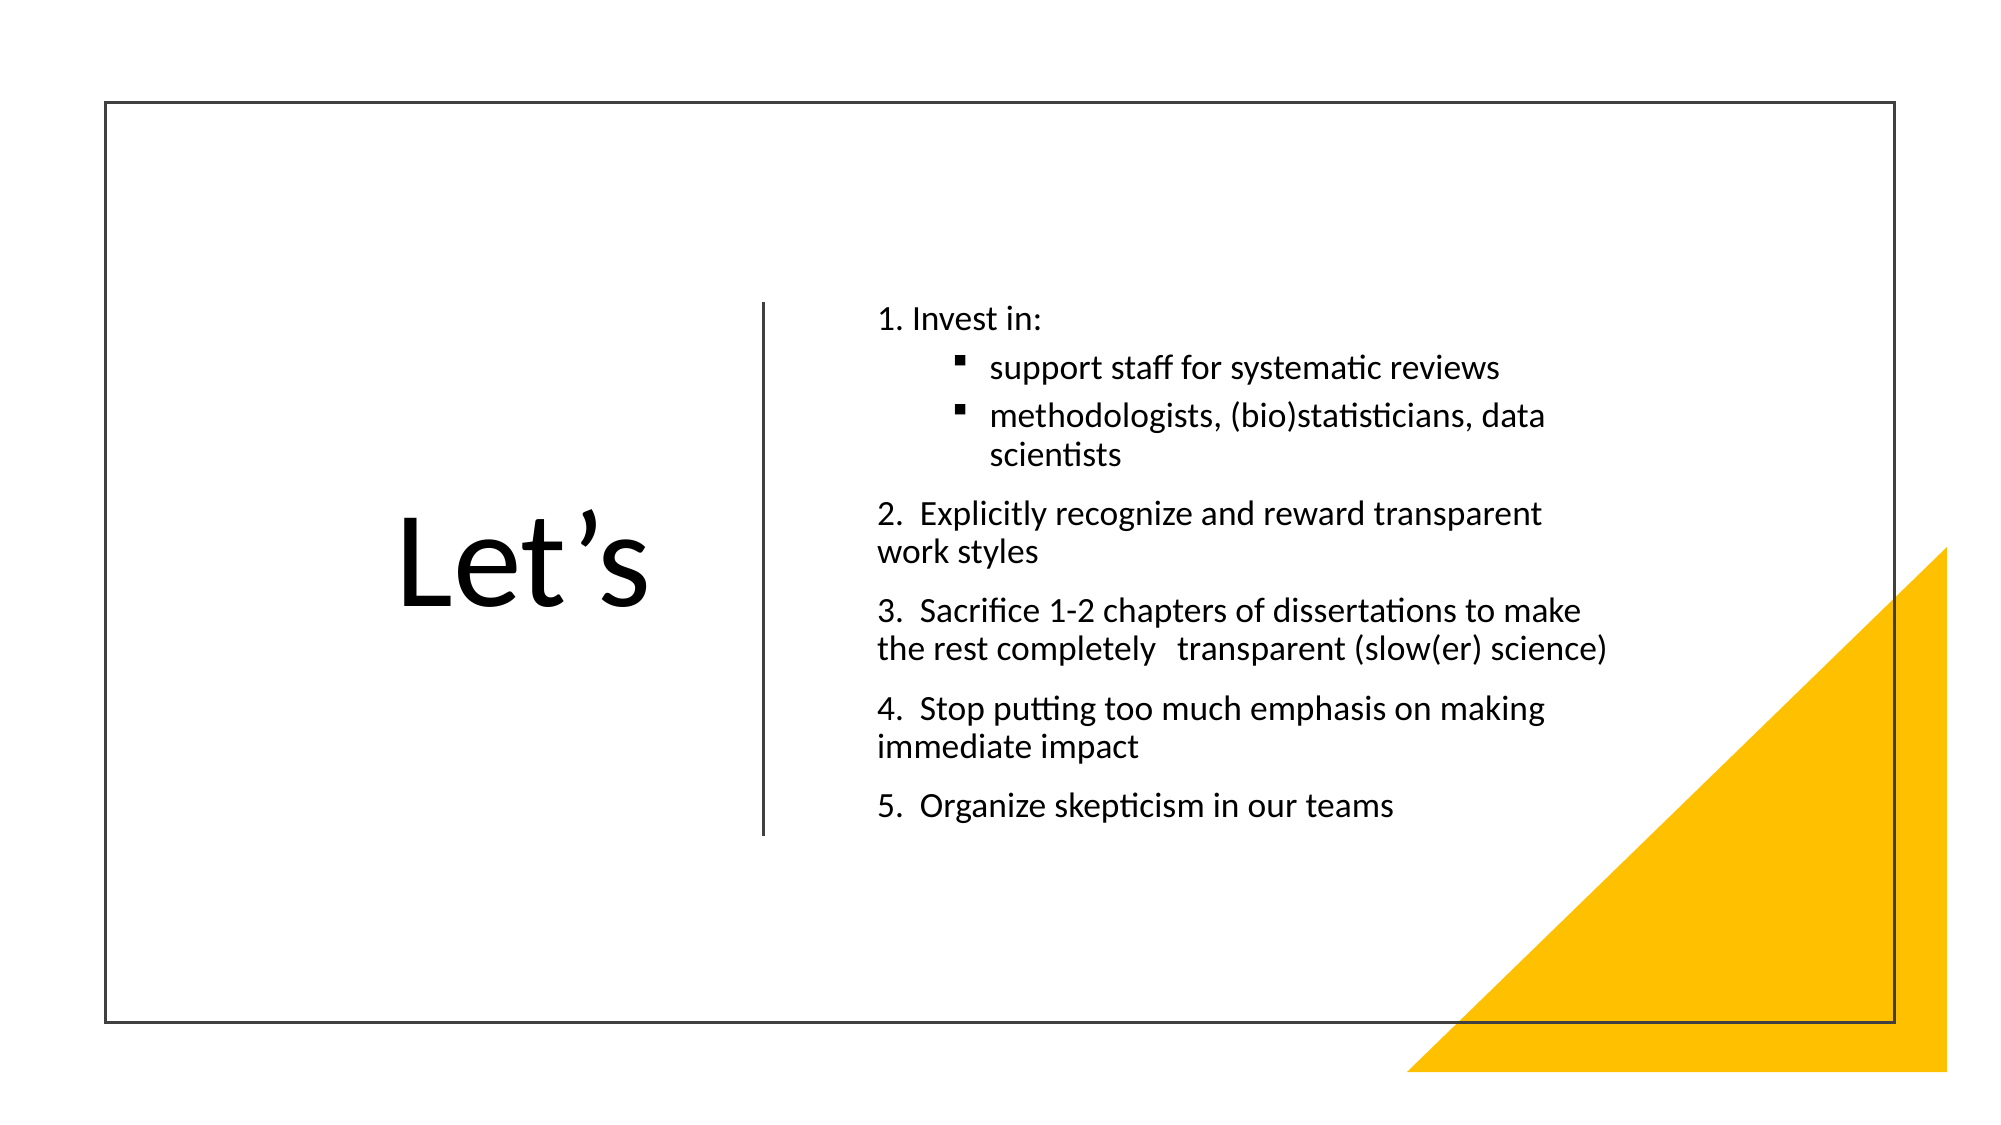

# Let’s
1. Invest in:
support staff for systematic reviews
methodologists, (bio)statisticians, data scientists
2.  Explicitly recognize and reward transparent work styles
3.  Sacrifice 1-2 chapters of dissertations to make the rest completely  	transparent (slow(er) science)
4.  Stop putting too much emphasis on making immediate impact
5.  Organize skepticism in our teams